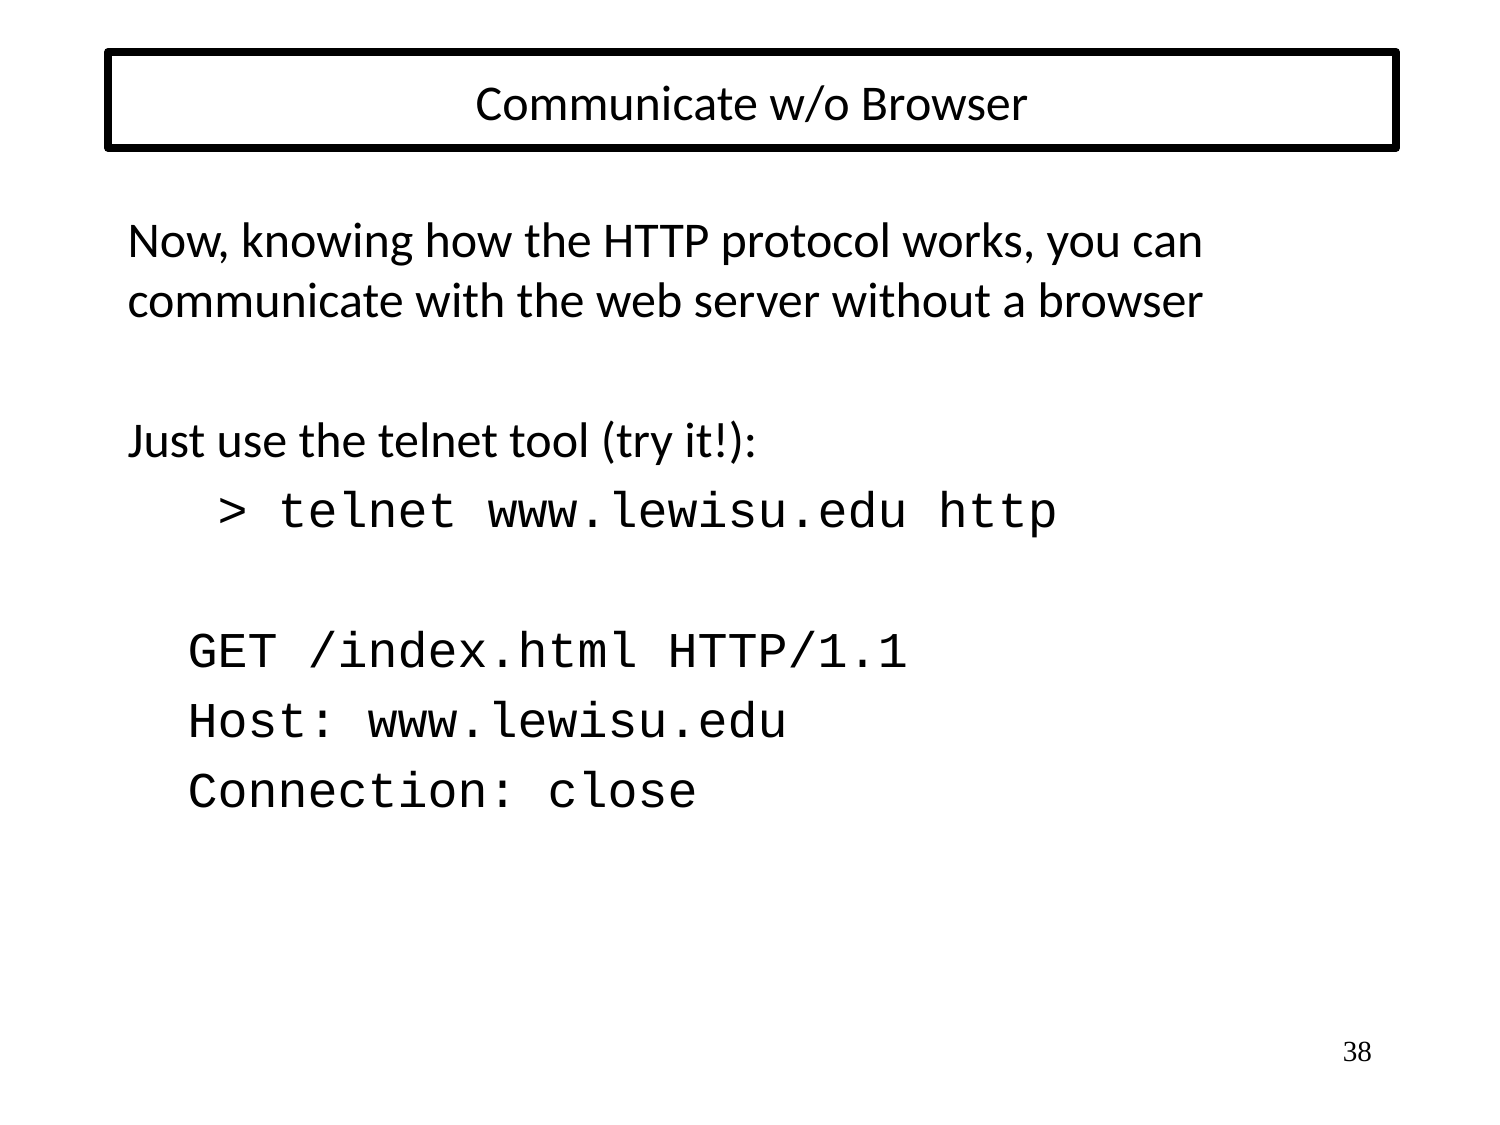

# Communicate w/o Browser
Now, knowing how the HTTP protocol works, you can communicate with the web server without a browser

Just use the telnet tool (try it!):
   > telnet www.lewisu.edu http

  GET /index.html HTTP/1.1
  Host: www.lewisu.edu
  Connection: close

38